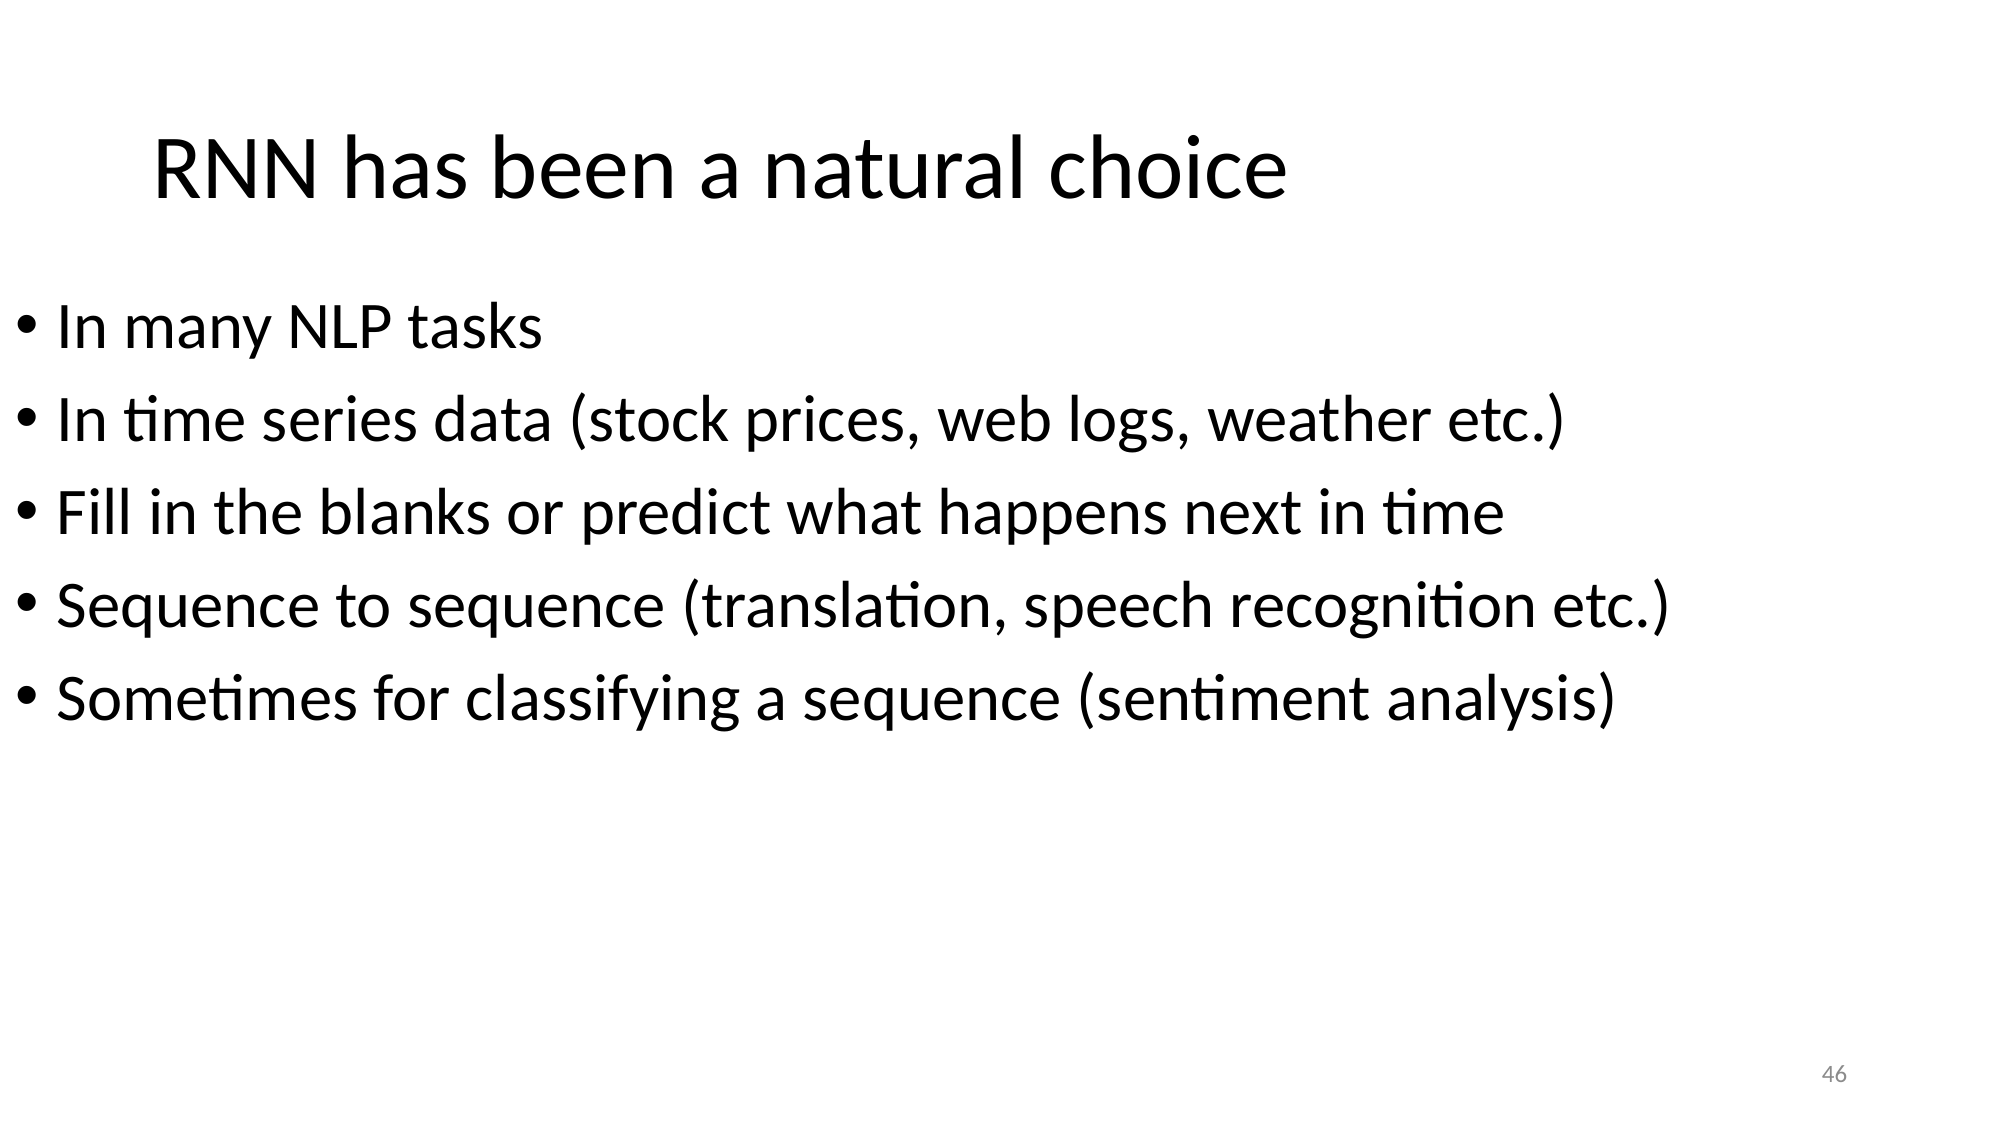

# RNN has been a natural choice

In many NLP tasks
In time series data (stock prices, web logs, weather etc.)
Fill in the blanks or predict what happens next in time
Sequence to sequence (translation, speech recognition etc.)
Sometimes for classifying a sequence (sentiment analysis)
46